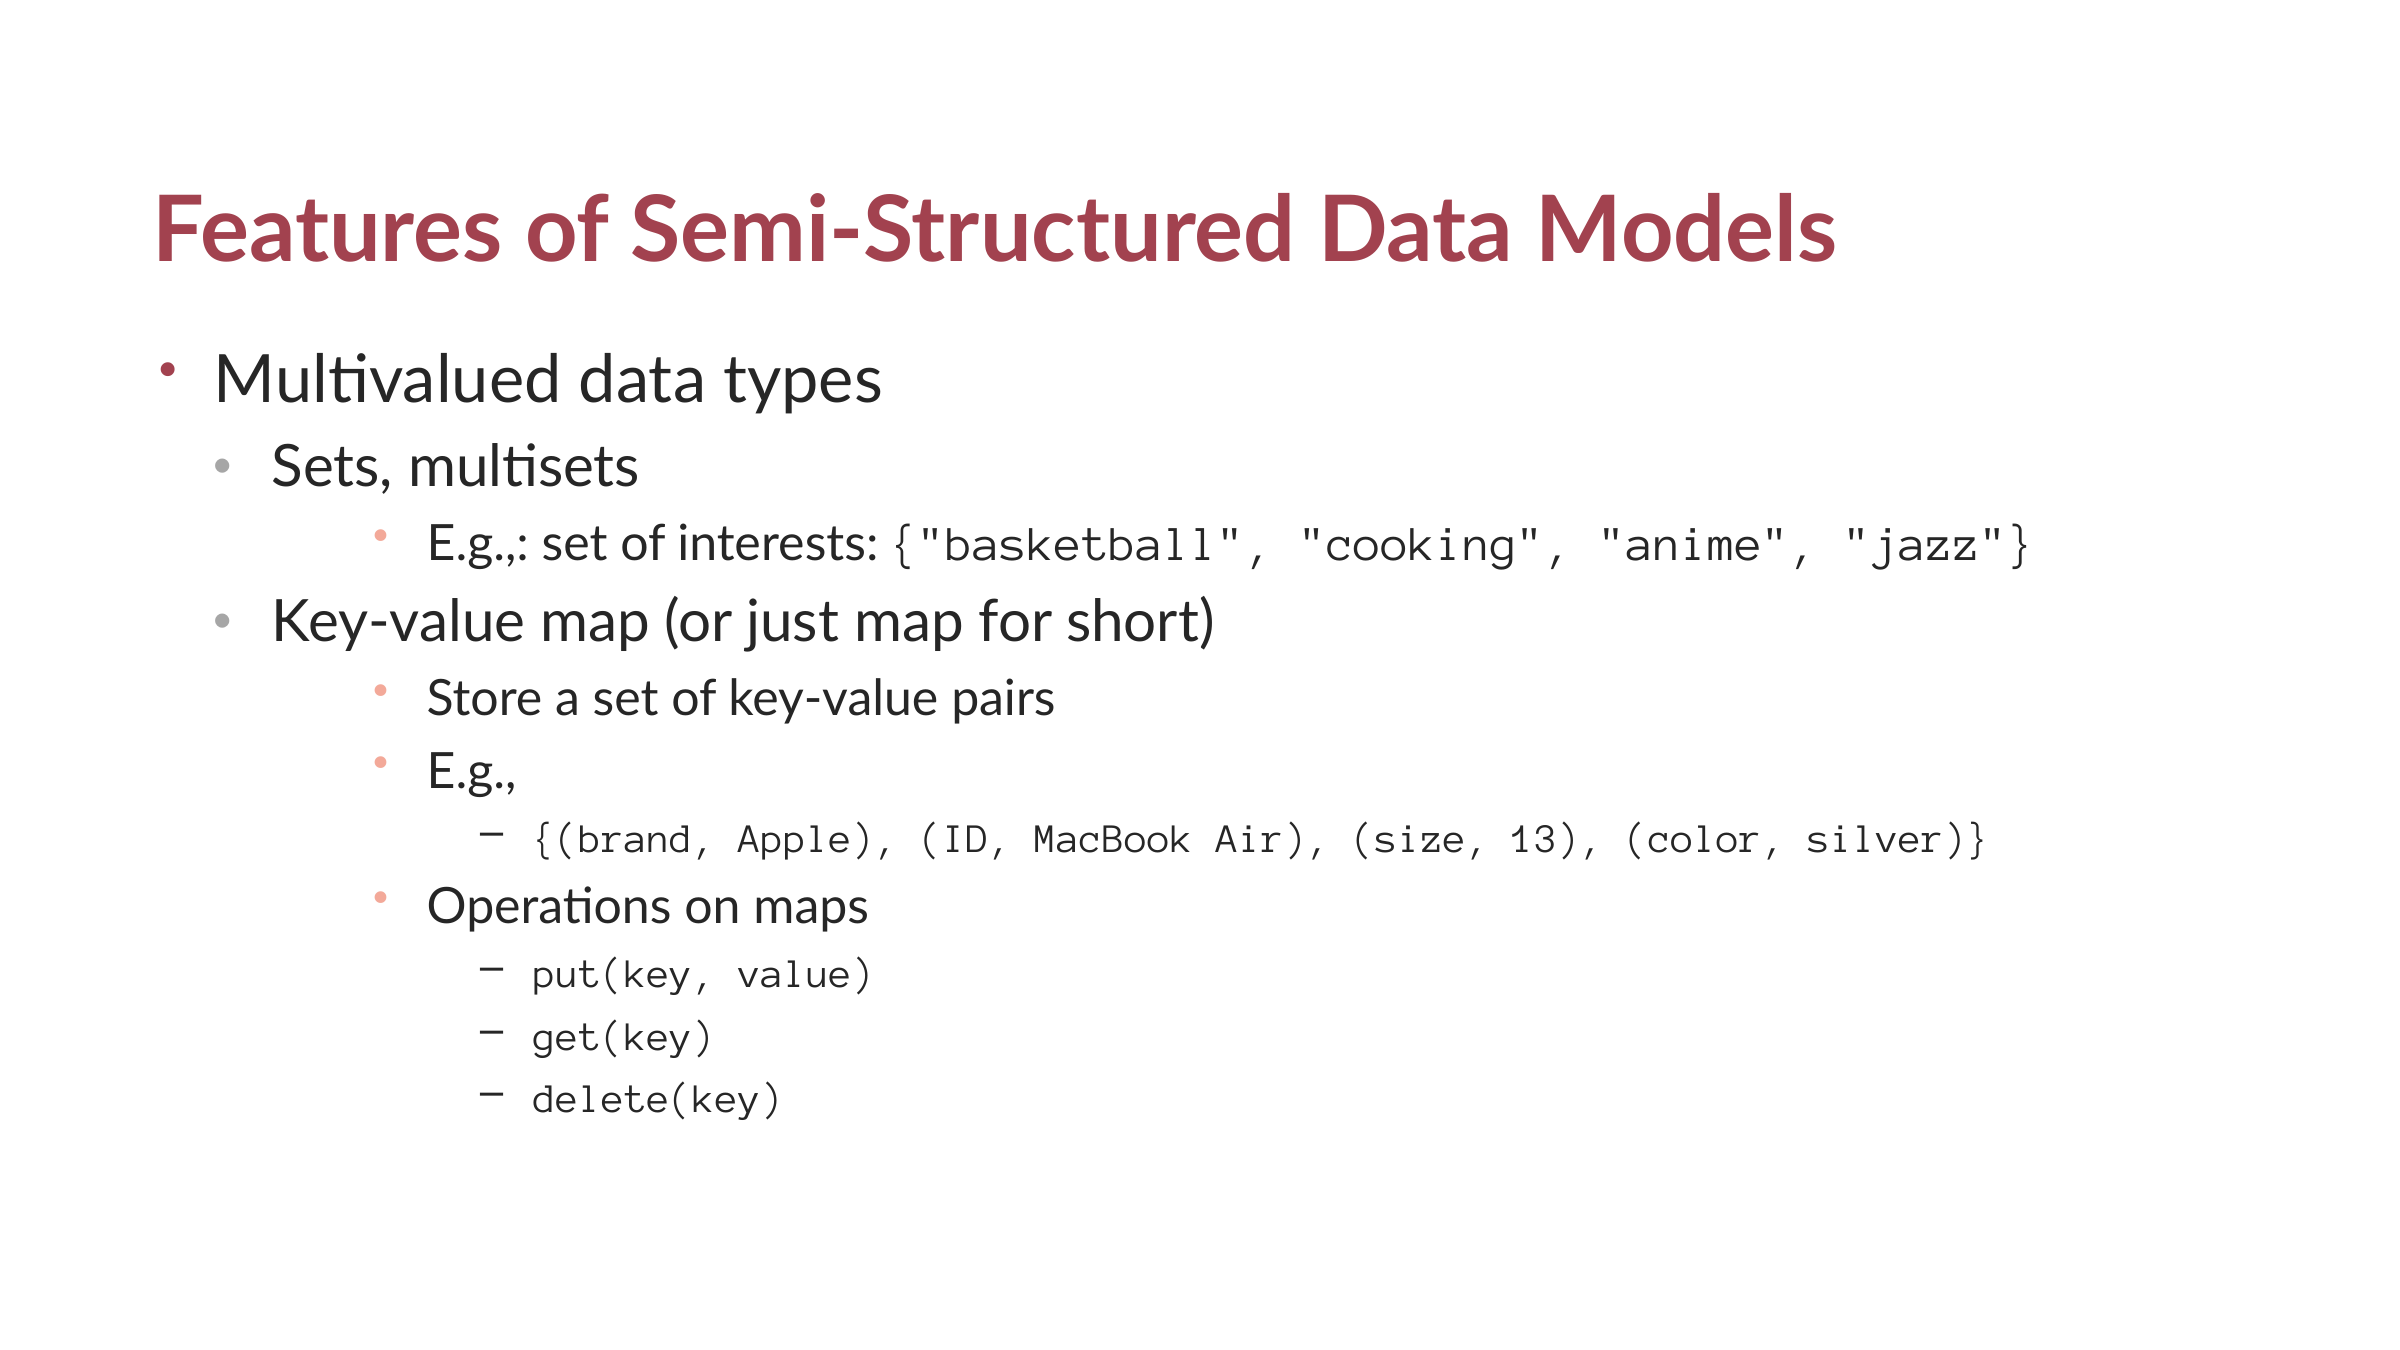

# Features of Semi-Structured Data Models
Multivalued data types
Sets, multisets
E.g.,: set of interests: {"basketball", "cooking", "anime", "jazz"}
Key-value map (or just map for short)
Store a set of key-value pairs
E.g.,
{(brand, Apple), (ID, MacBook Air), (size, 13), (color, silver)}
Operations on maps
put(key, value)
get(key)
delete(key)